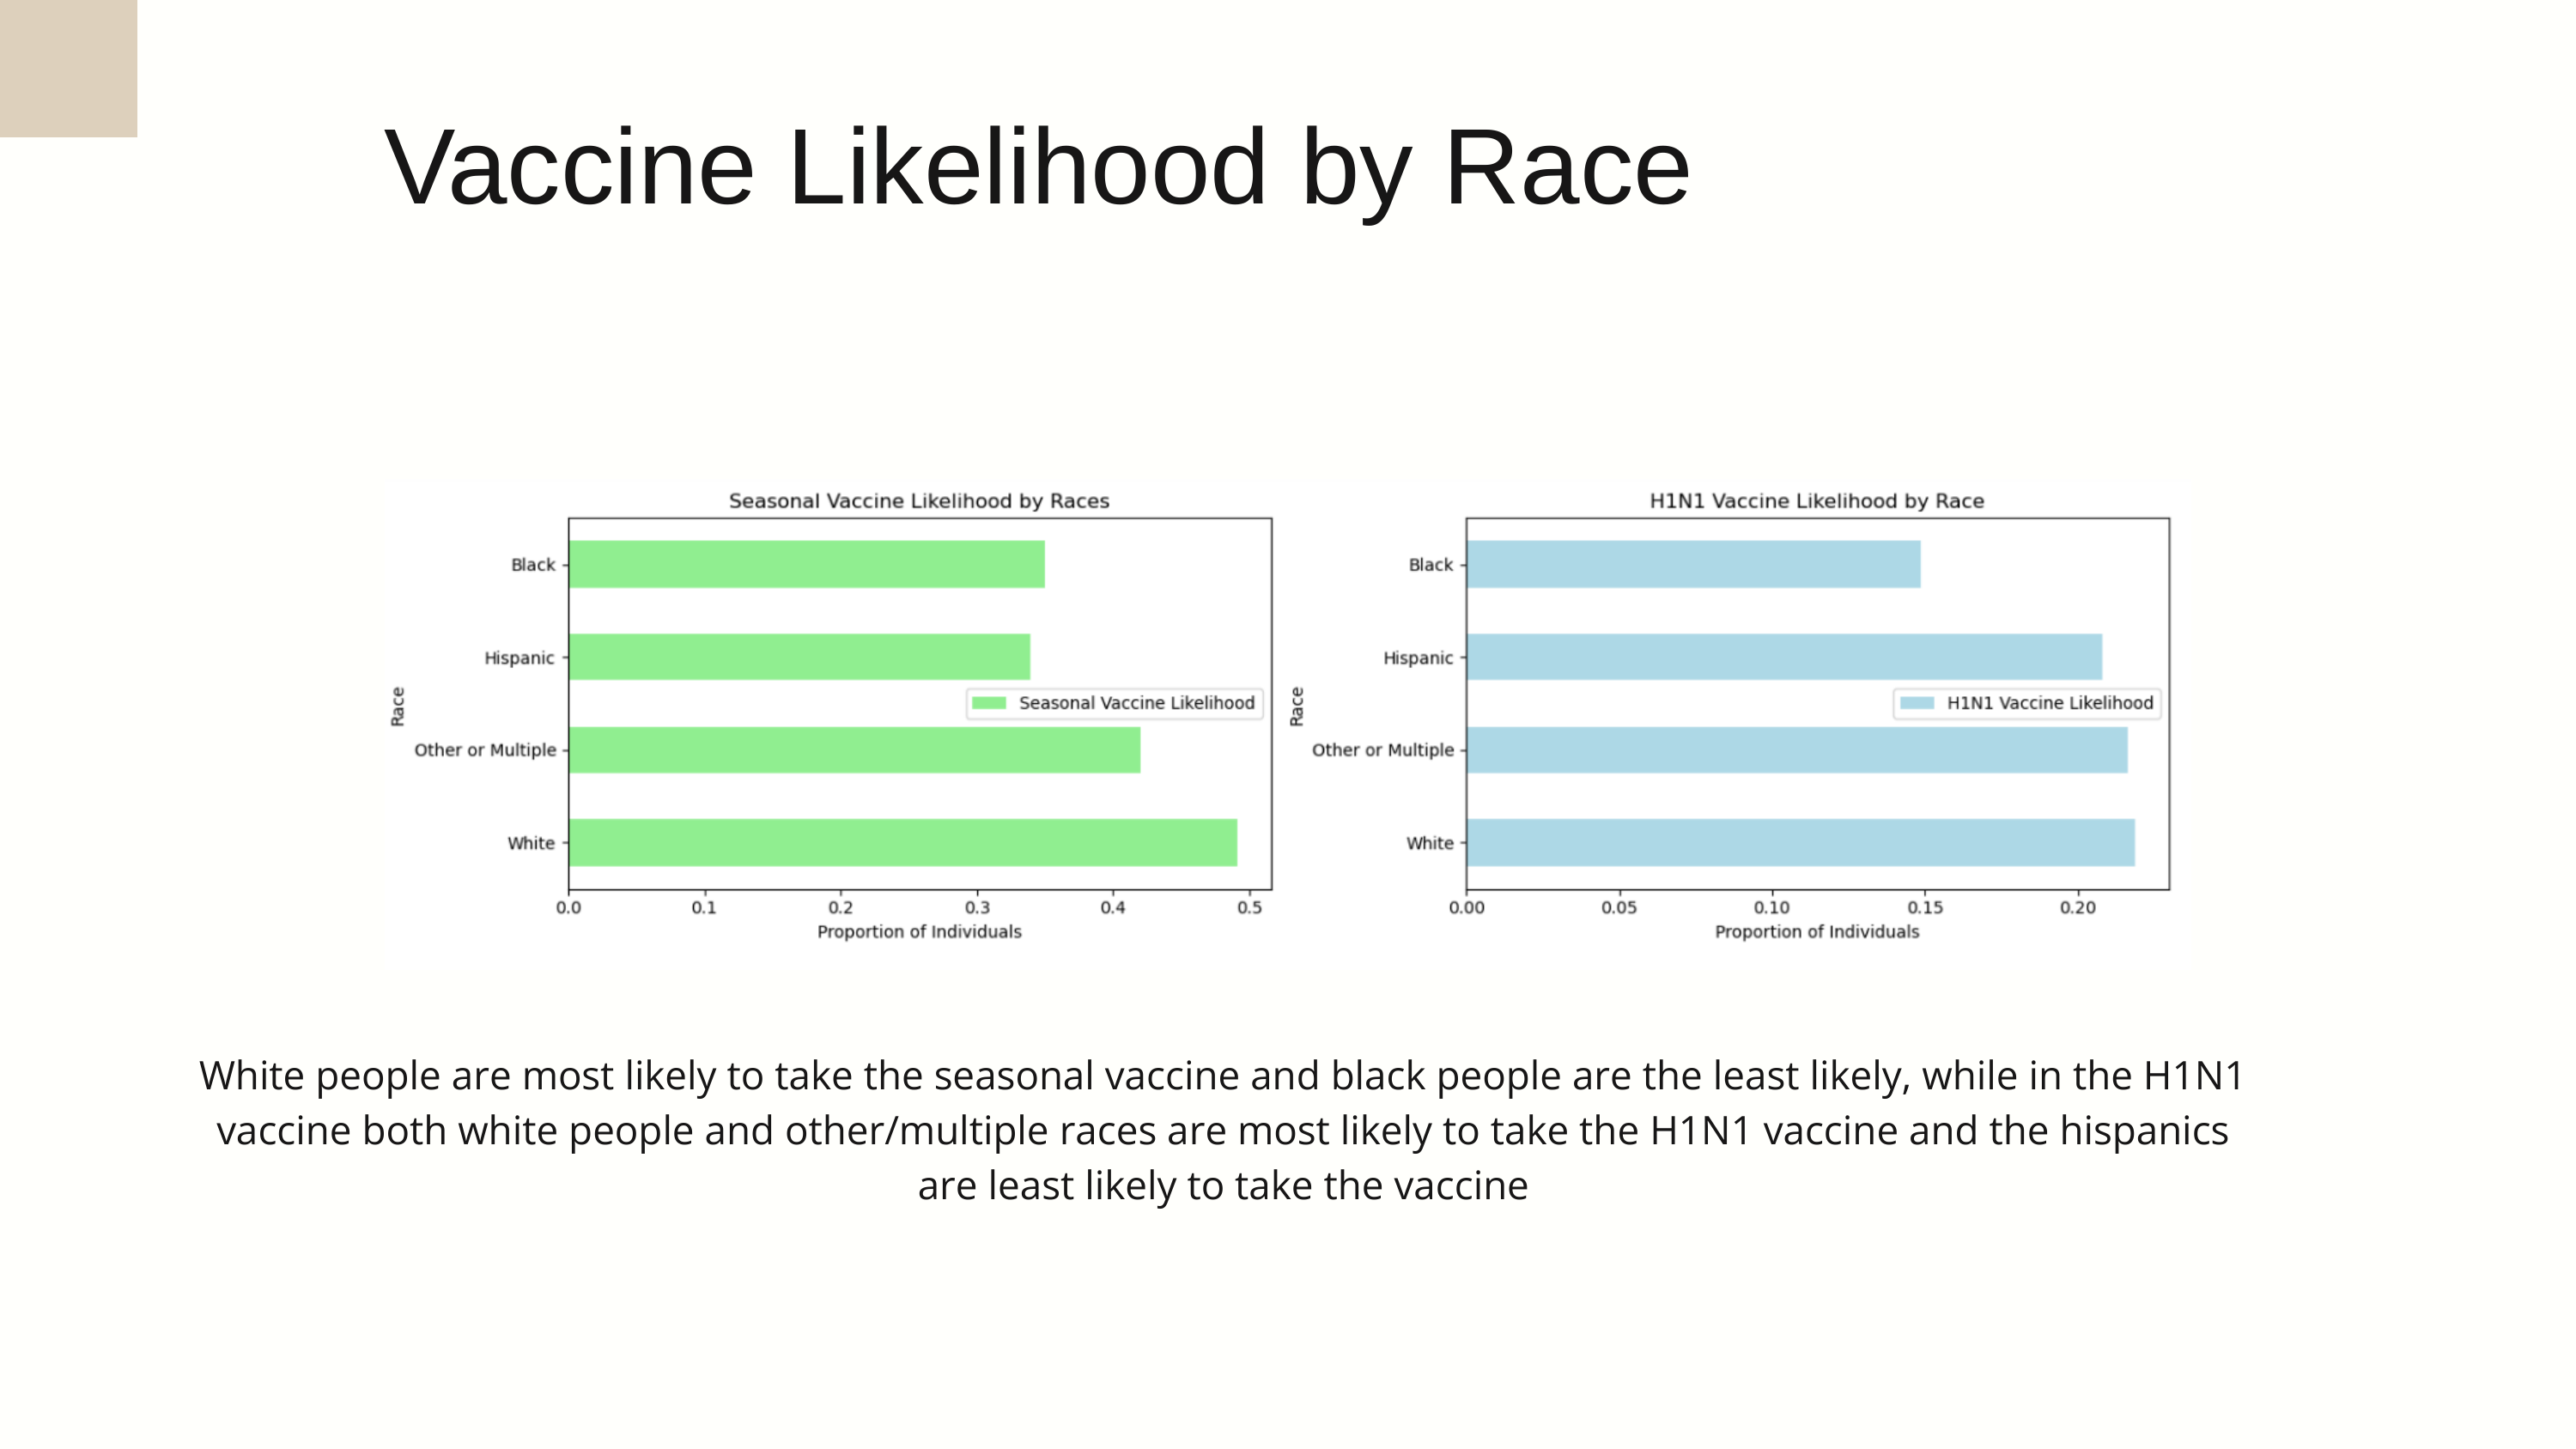

Vaccine Likelihood by Race

White people are most likely to take the seasonal vaccine and black people are the least likely, while in the H1N1 vaccine both white people and other/multiple races are most likely to take the H1N1 vaccine and the hispanics are least likely to take the vaccine